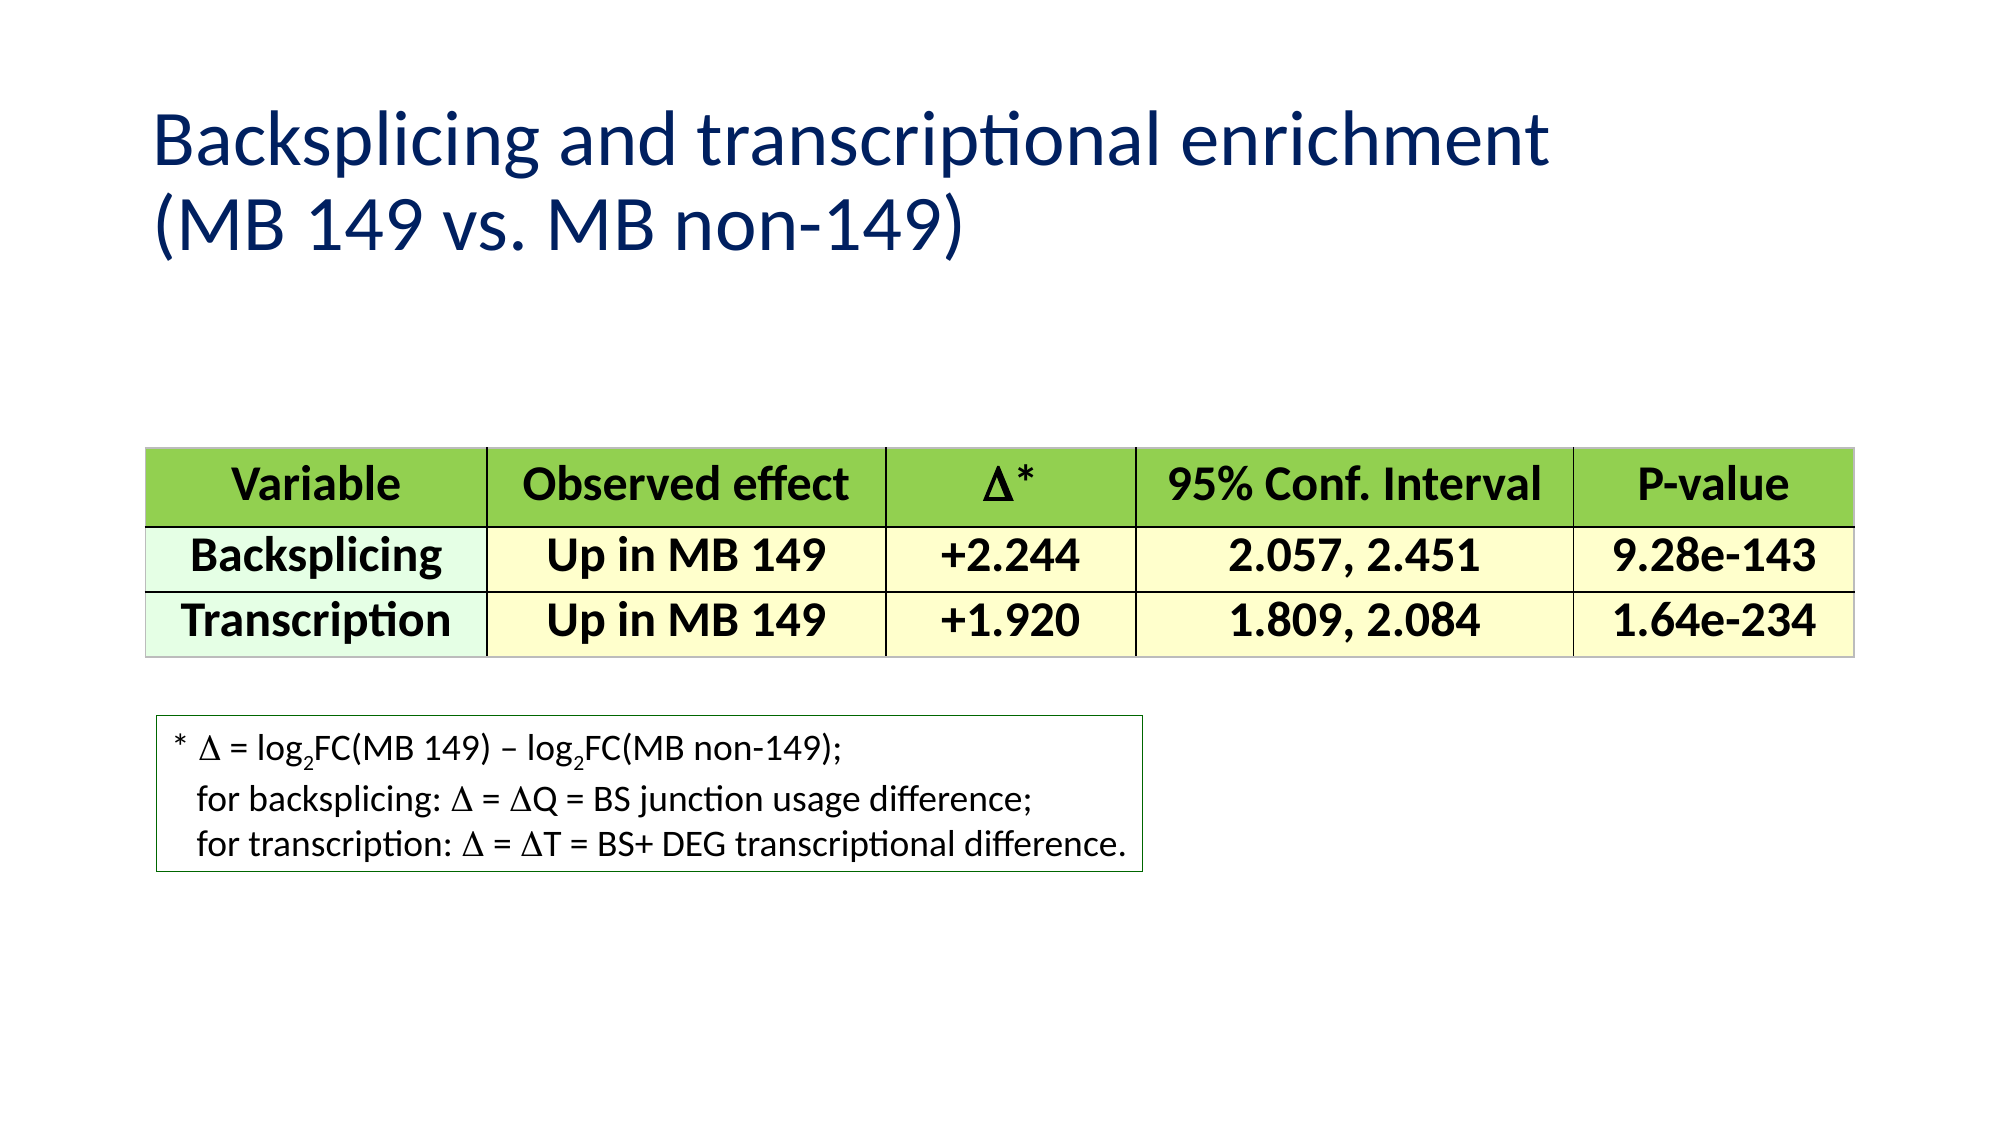

# Backsplicing and transcriptional enrichment (MB 149 vs. MB non-149)
| Variable | Observed effect | Δ\* | 95% Conf. Interval | P-value |
| --- | --- | --- | --- | --- |
| Backsplicing | Up in MB 149 | +2.244 | 2.057, 2.451 | 9.28e-143 |
| Transcription | Up in MB 149 | +1.920 | 1.809, 2.084 | 1.64e-234 |
* Δ = log2FC(MB 149) – log2FC(MB non-149);
   for backsplicing: Δ = ΔQ = BS junction usage difference;
   for transcription: Δ = ΔT = BS+ DEG transcriptional difference.